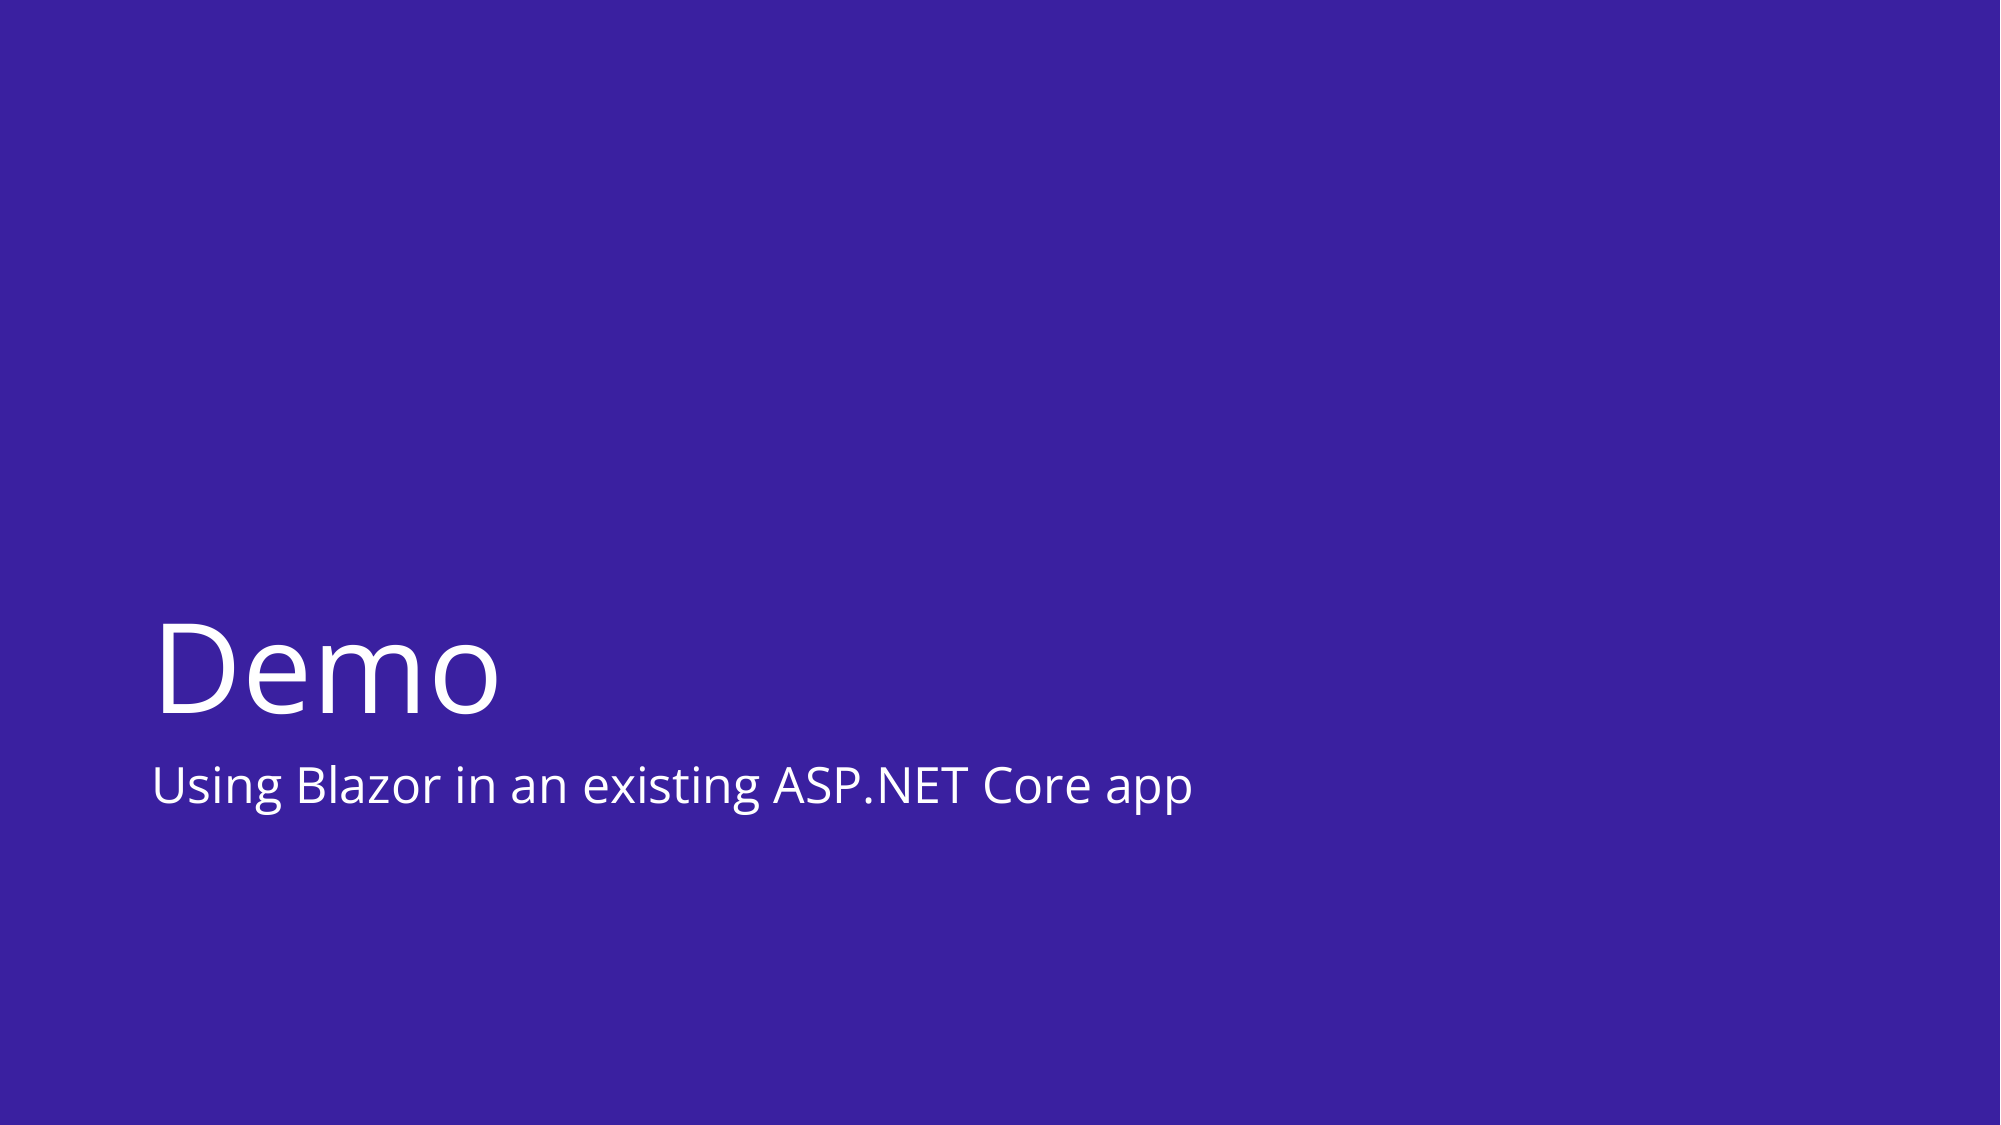

# Demo
Using Blazor in an existing ASP.NET Core app